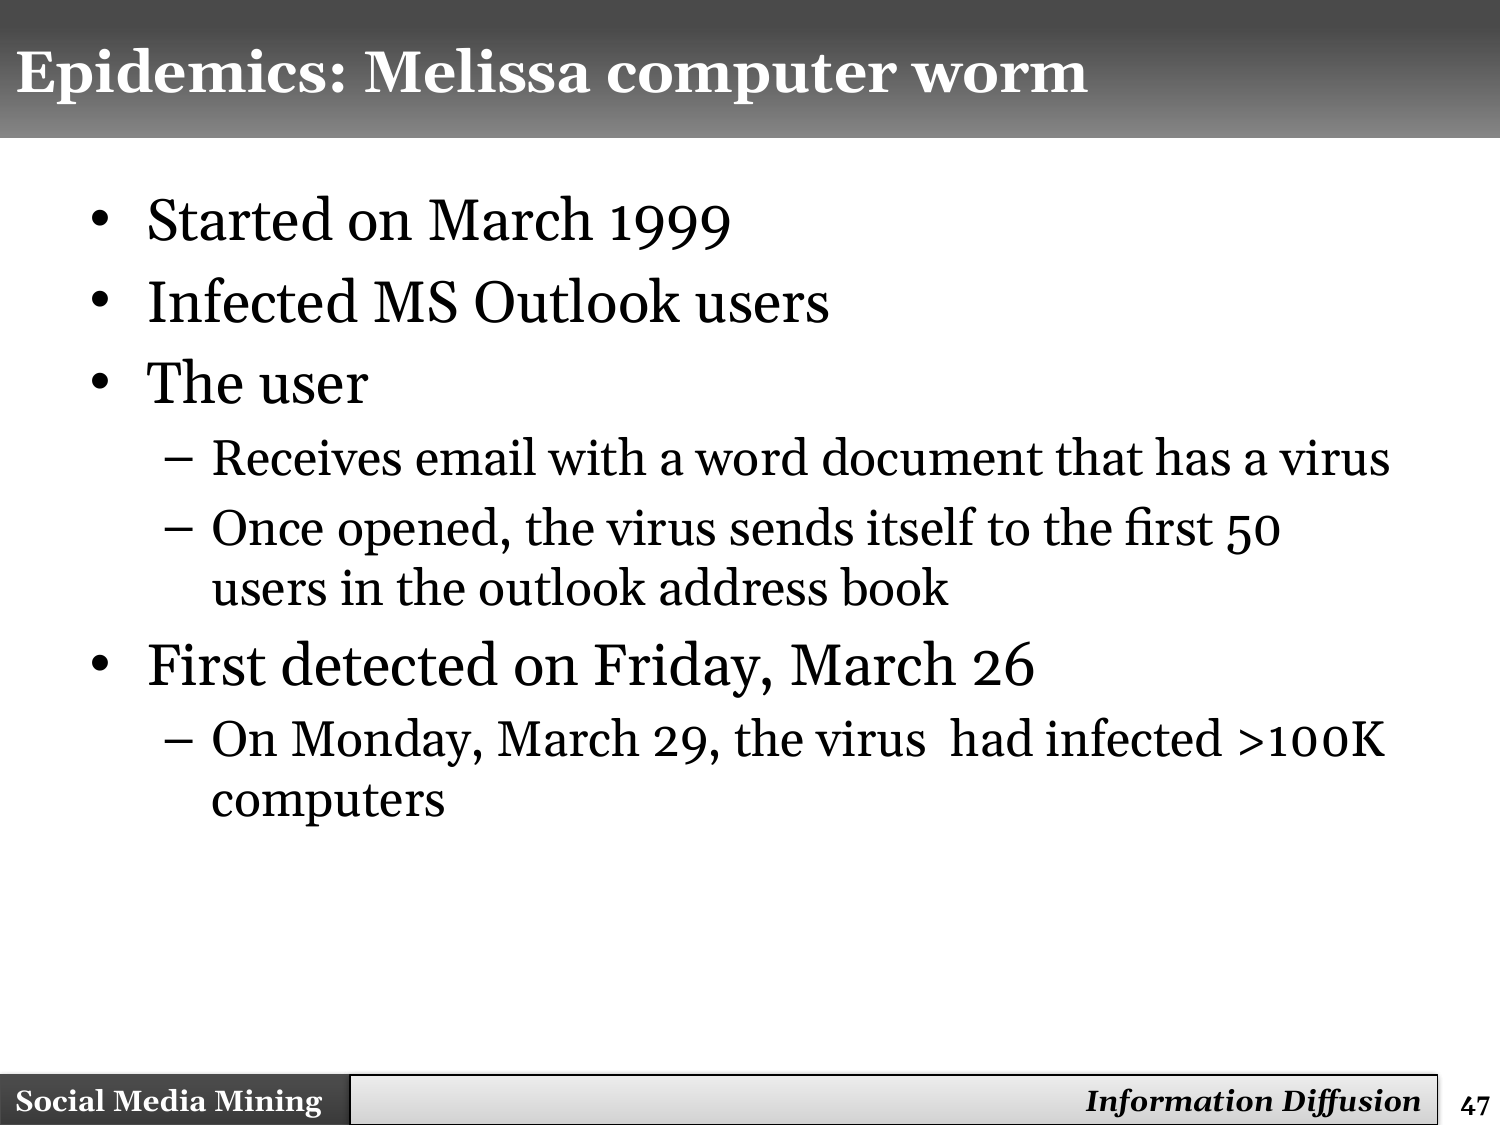

# Epidemics: Melissa computer worm
Started on March 1999
Infected MS Outlook users
The user
Receives email with a word document that has a virus
Once opened, the virus sends itself to the first 50 users in the outlook address book
First detected on Friday, March 26
On Monday, March 29, the virus  had infected >100K computers